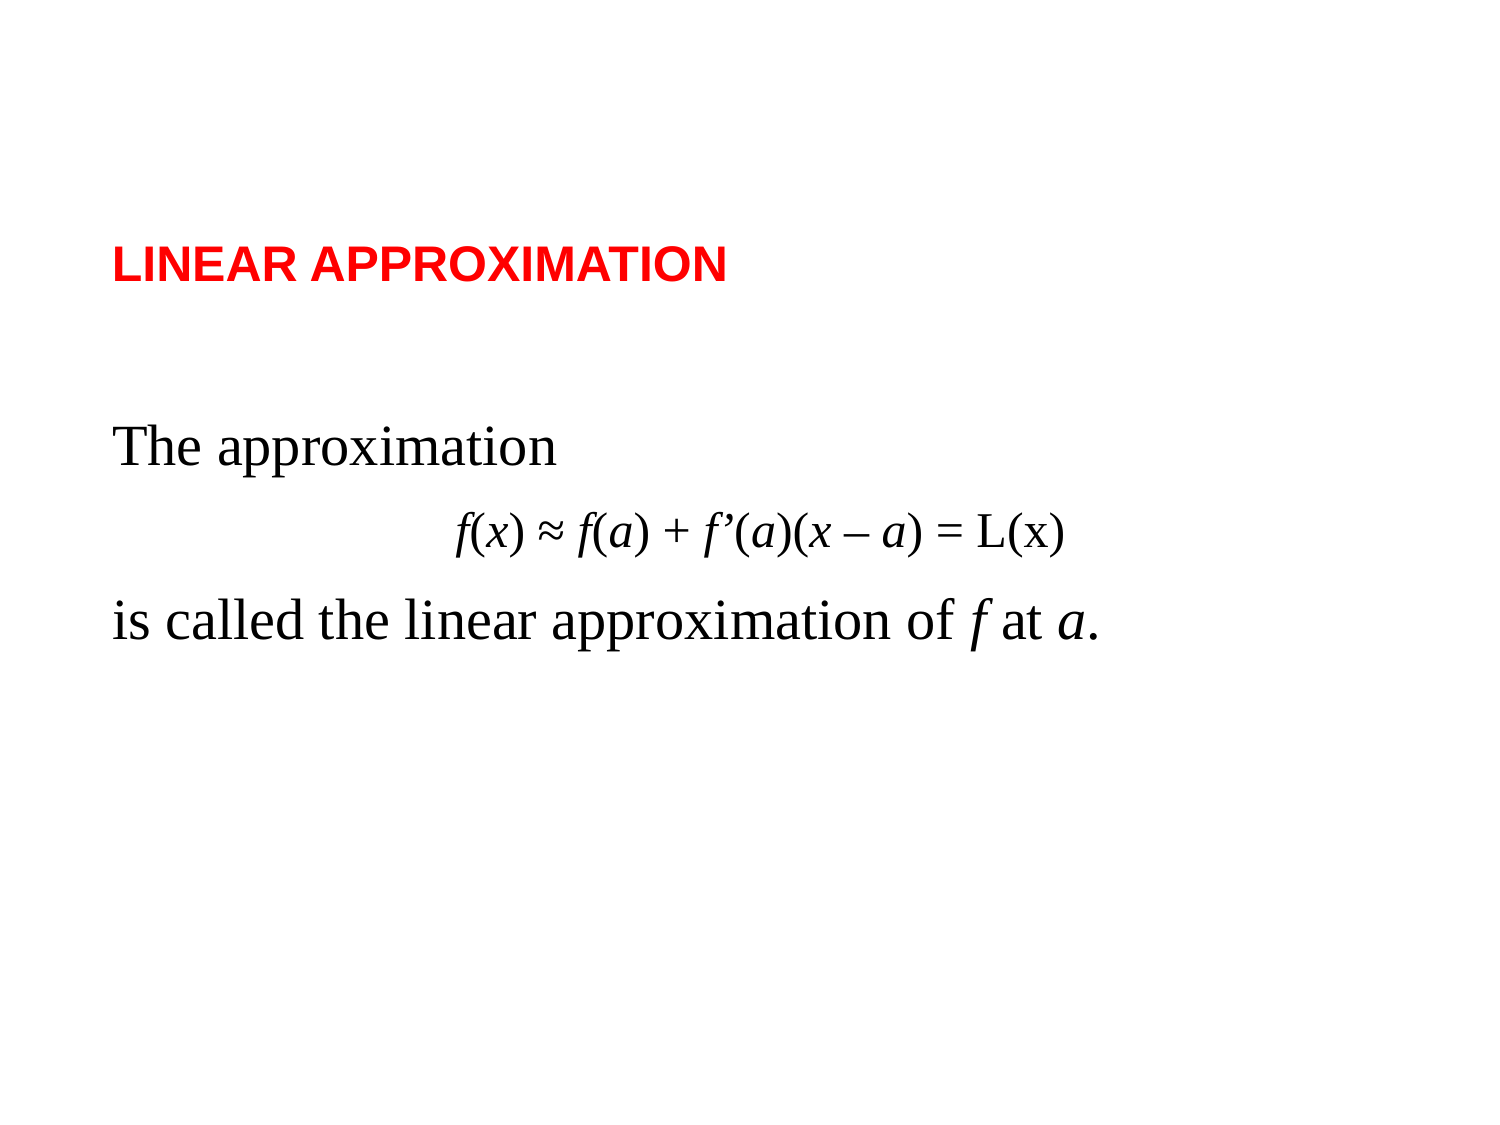

LINEAR APPROXIMATION
The approximation
f(x) ≈ f(a) + f’(a)(x – a) = L(x)
is called the linear approximation of f at a.